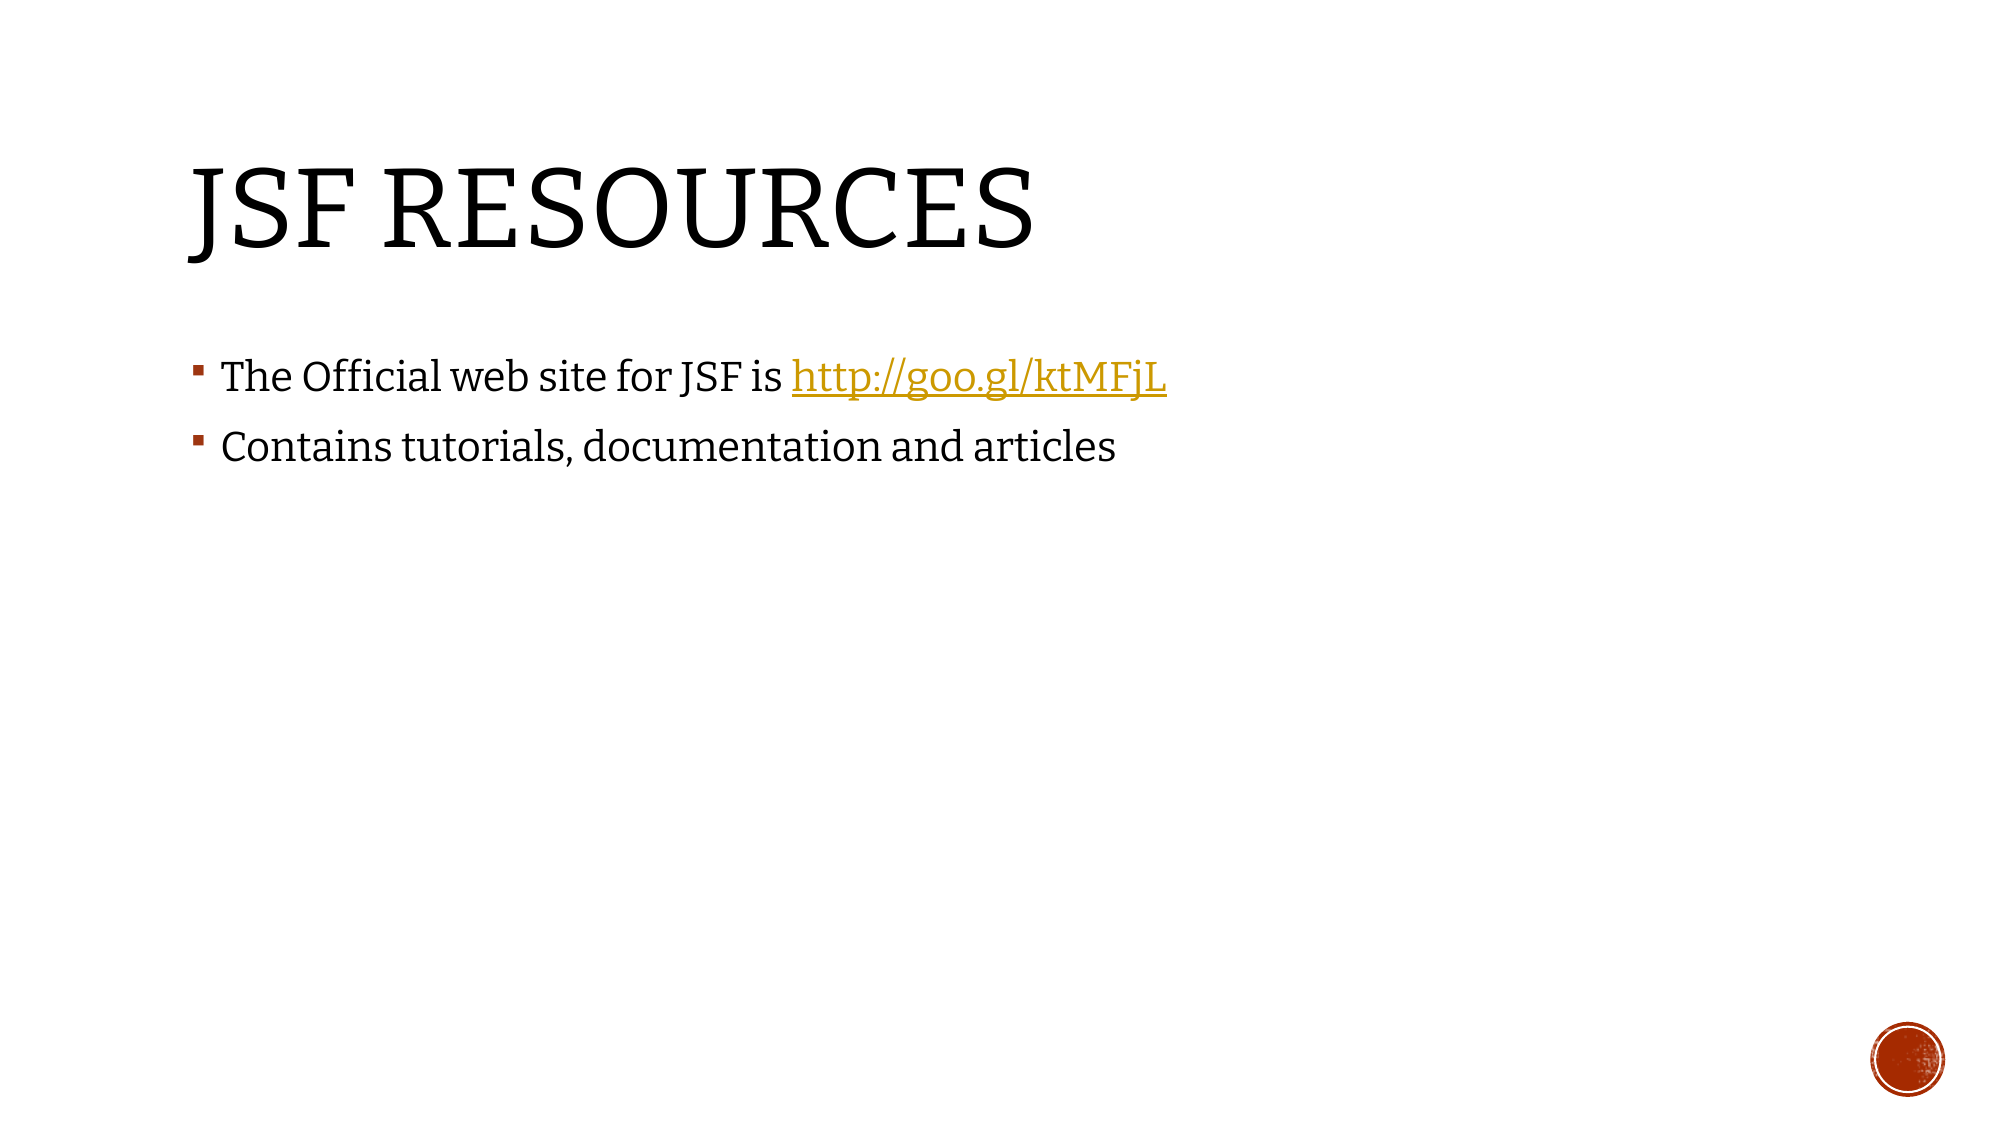

# jSF resources
The Official web site for JSF is http://goo.gl/ktMFjL
Contains tutorials, documentation and articles